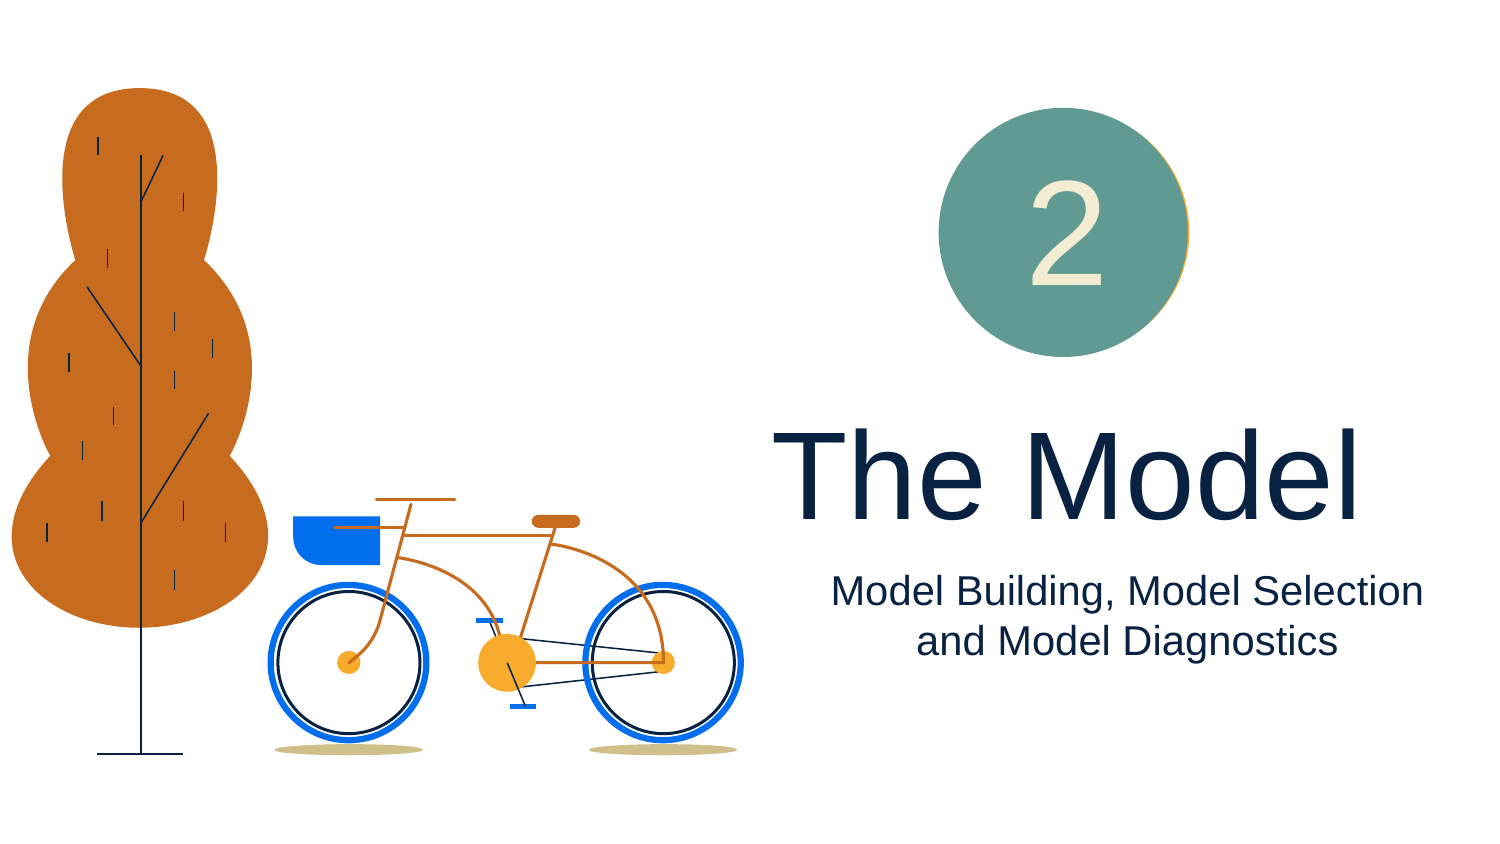

2
# The Model
Model Building, Model Selection and Model Diagnostics